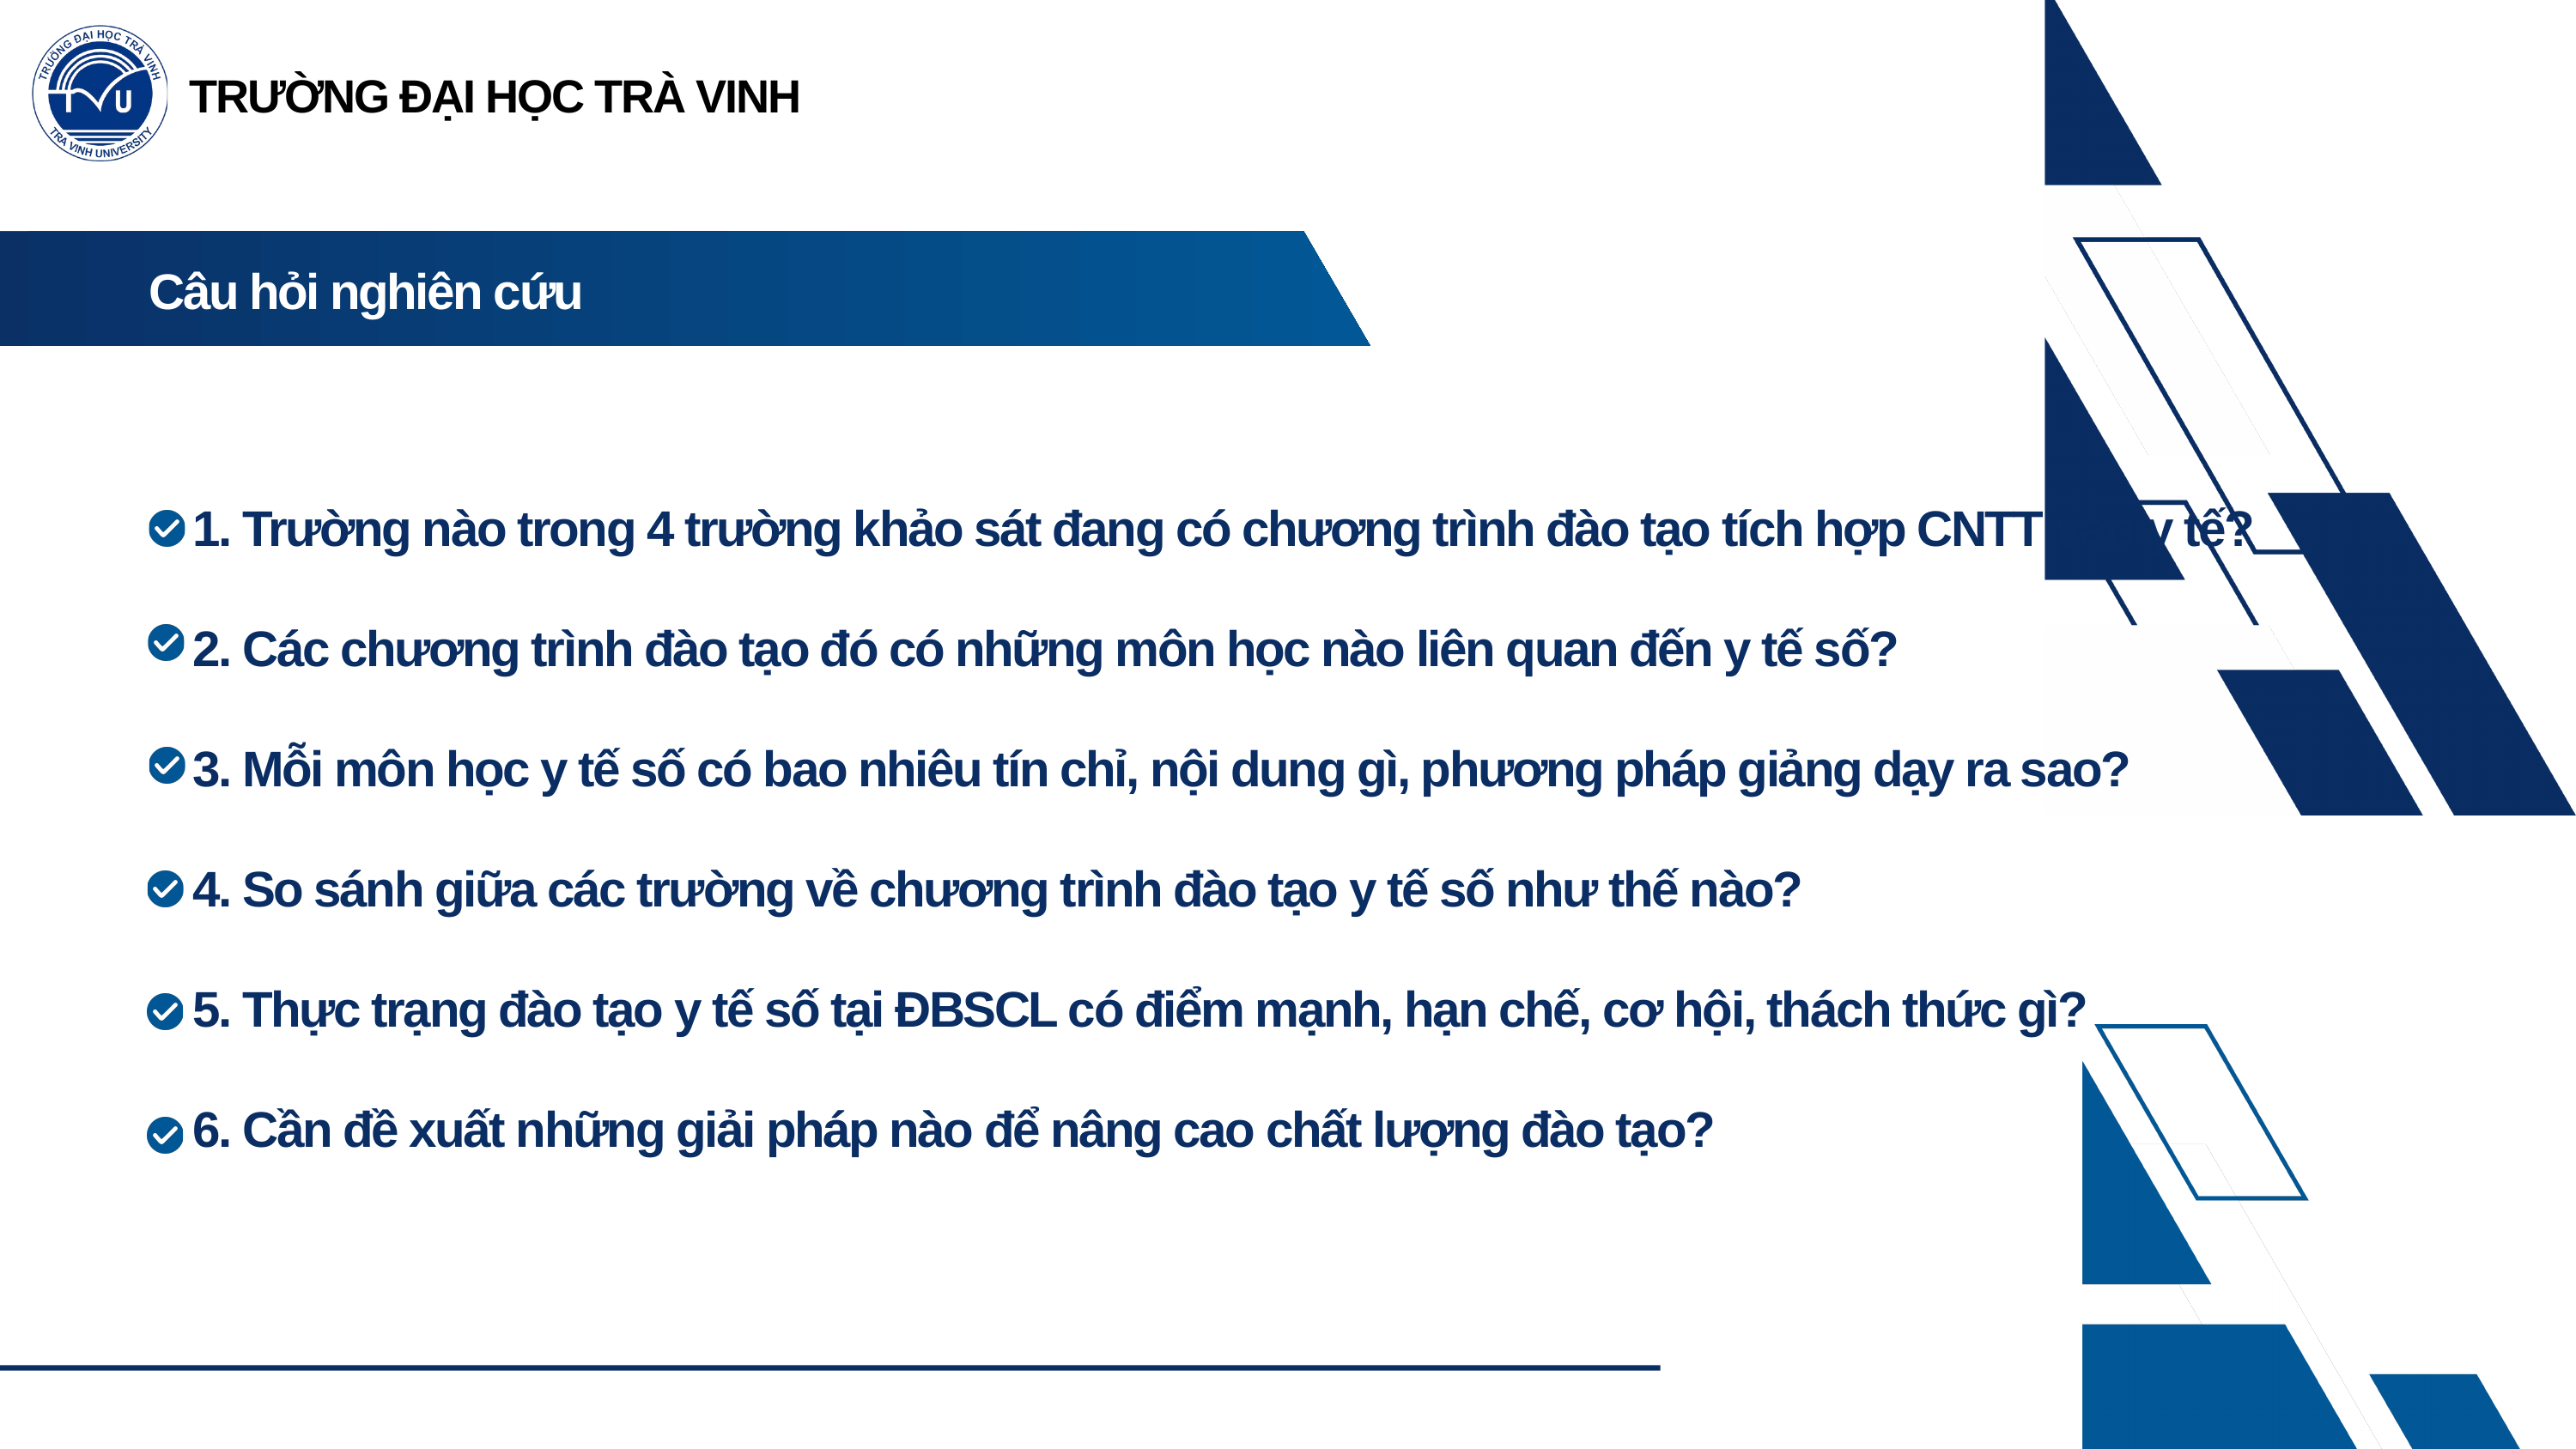

TRƯỜNG ĐẠI HỌC TRÀ VINH

Câu hỏi nghiên cứu
1. Trường nào trong 4 trường khảo sát đang có chương trình đào tạo tích hợp CNTT vào y tế?

2. Các chương trình đào tạo đó có những môn học nào liên quan đến y tế số?

3. Mỗi môn học y tế số có bao nhiêu tín chỉ, nội dung gì, phương pháp giảng dạy ra sao?

4. So sánh giữa các trường về chương trình đào tạo y tế số như thế nào?

5. Thực trạng đào tạo y tế số tại ĐBSCL có điểm mạnh, hạn chế, cơ hội, thách thức gì?

6. Cần đề xuất những giải pháp nào để nâng cao chất lượng đào tạo?